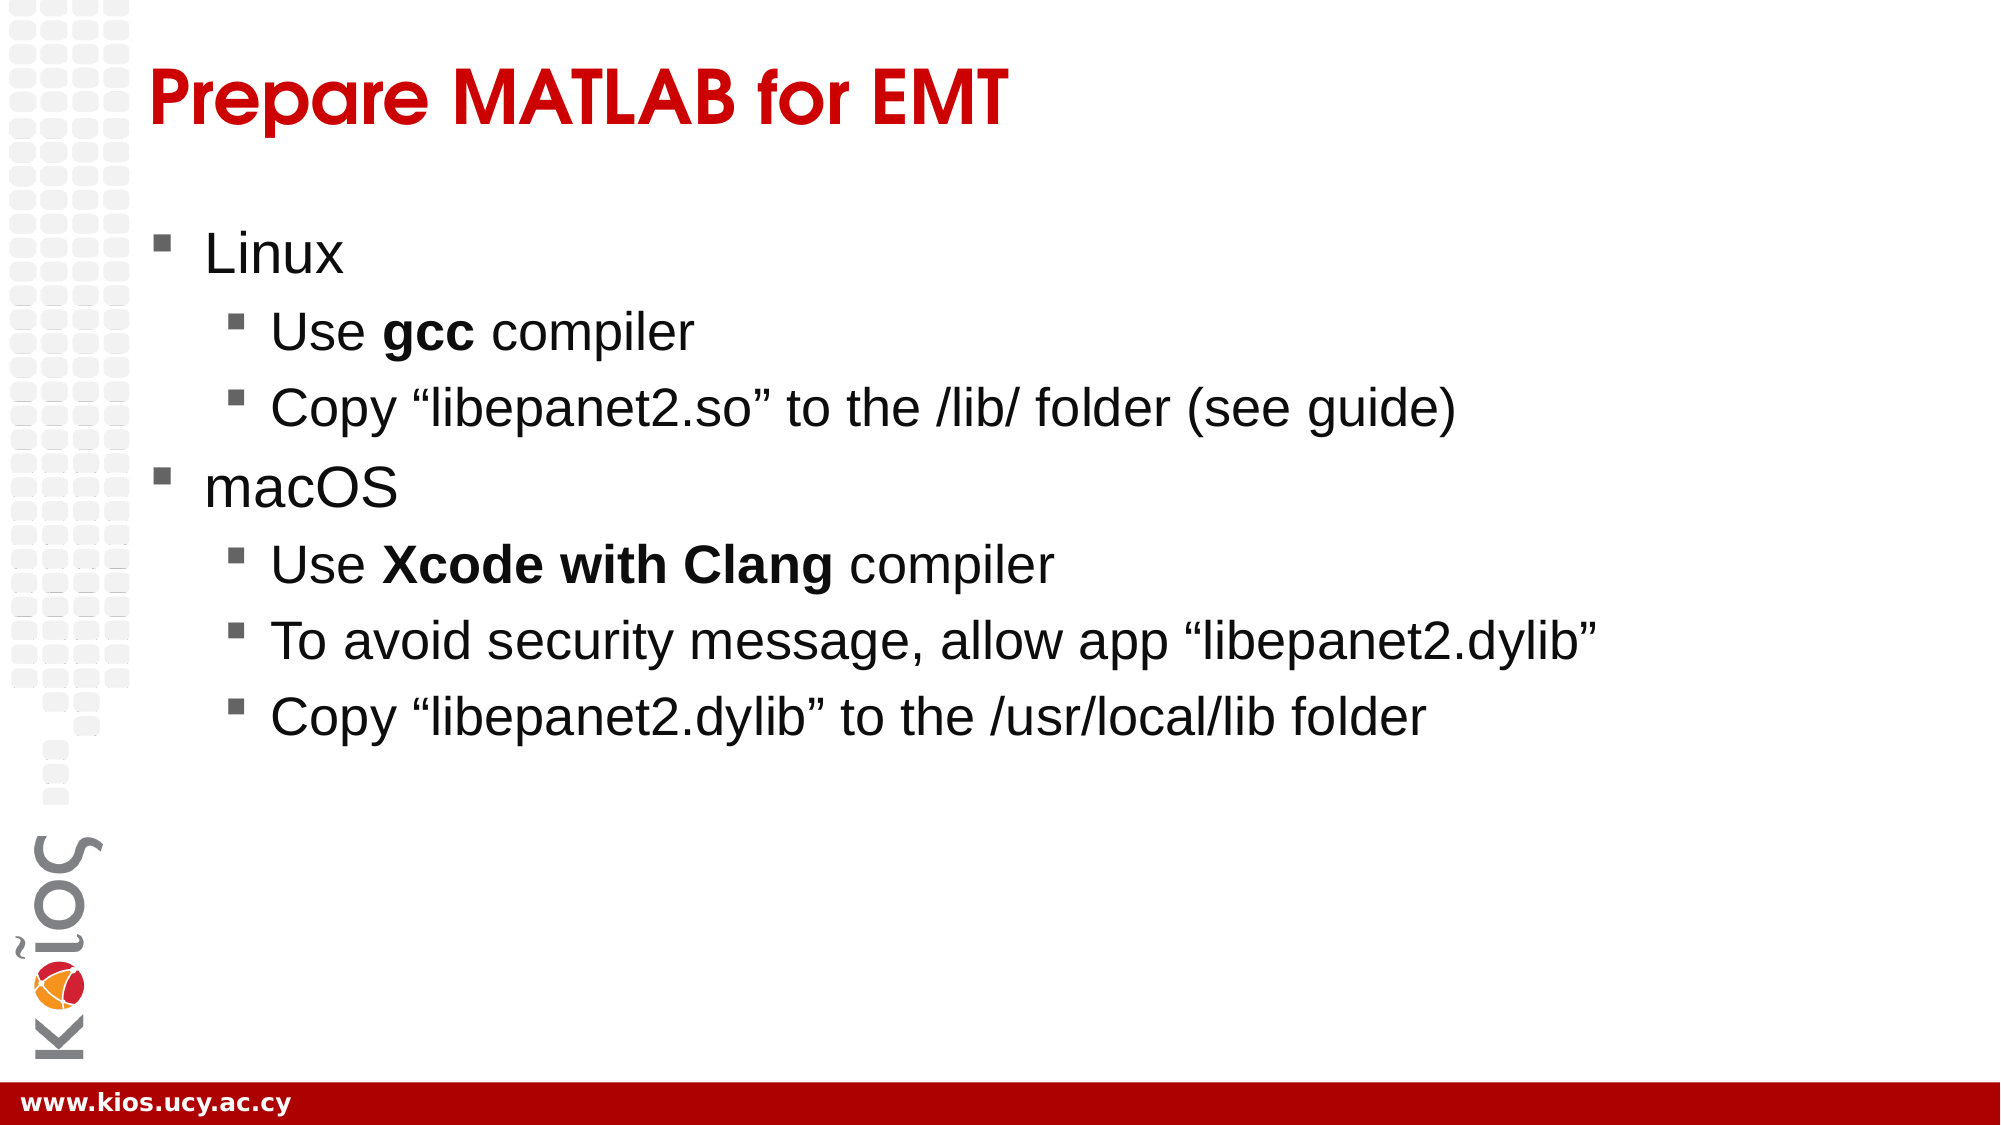

# Prepare MATLAB for EMT
Linux
Use gcc compiler
Copy “libepanet2.so” to the /lib/ folder (see guide)
macOS
Use Xcode with Clang compiler
To avoid security message, allow app “libepanet2.dylib”
Copy “libepanet2.dylib” to the /usr/local/lib folder